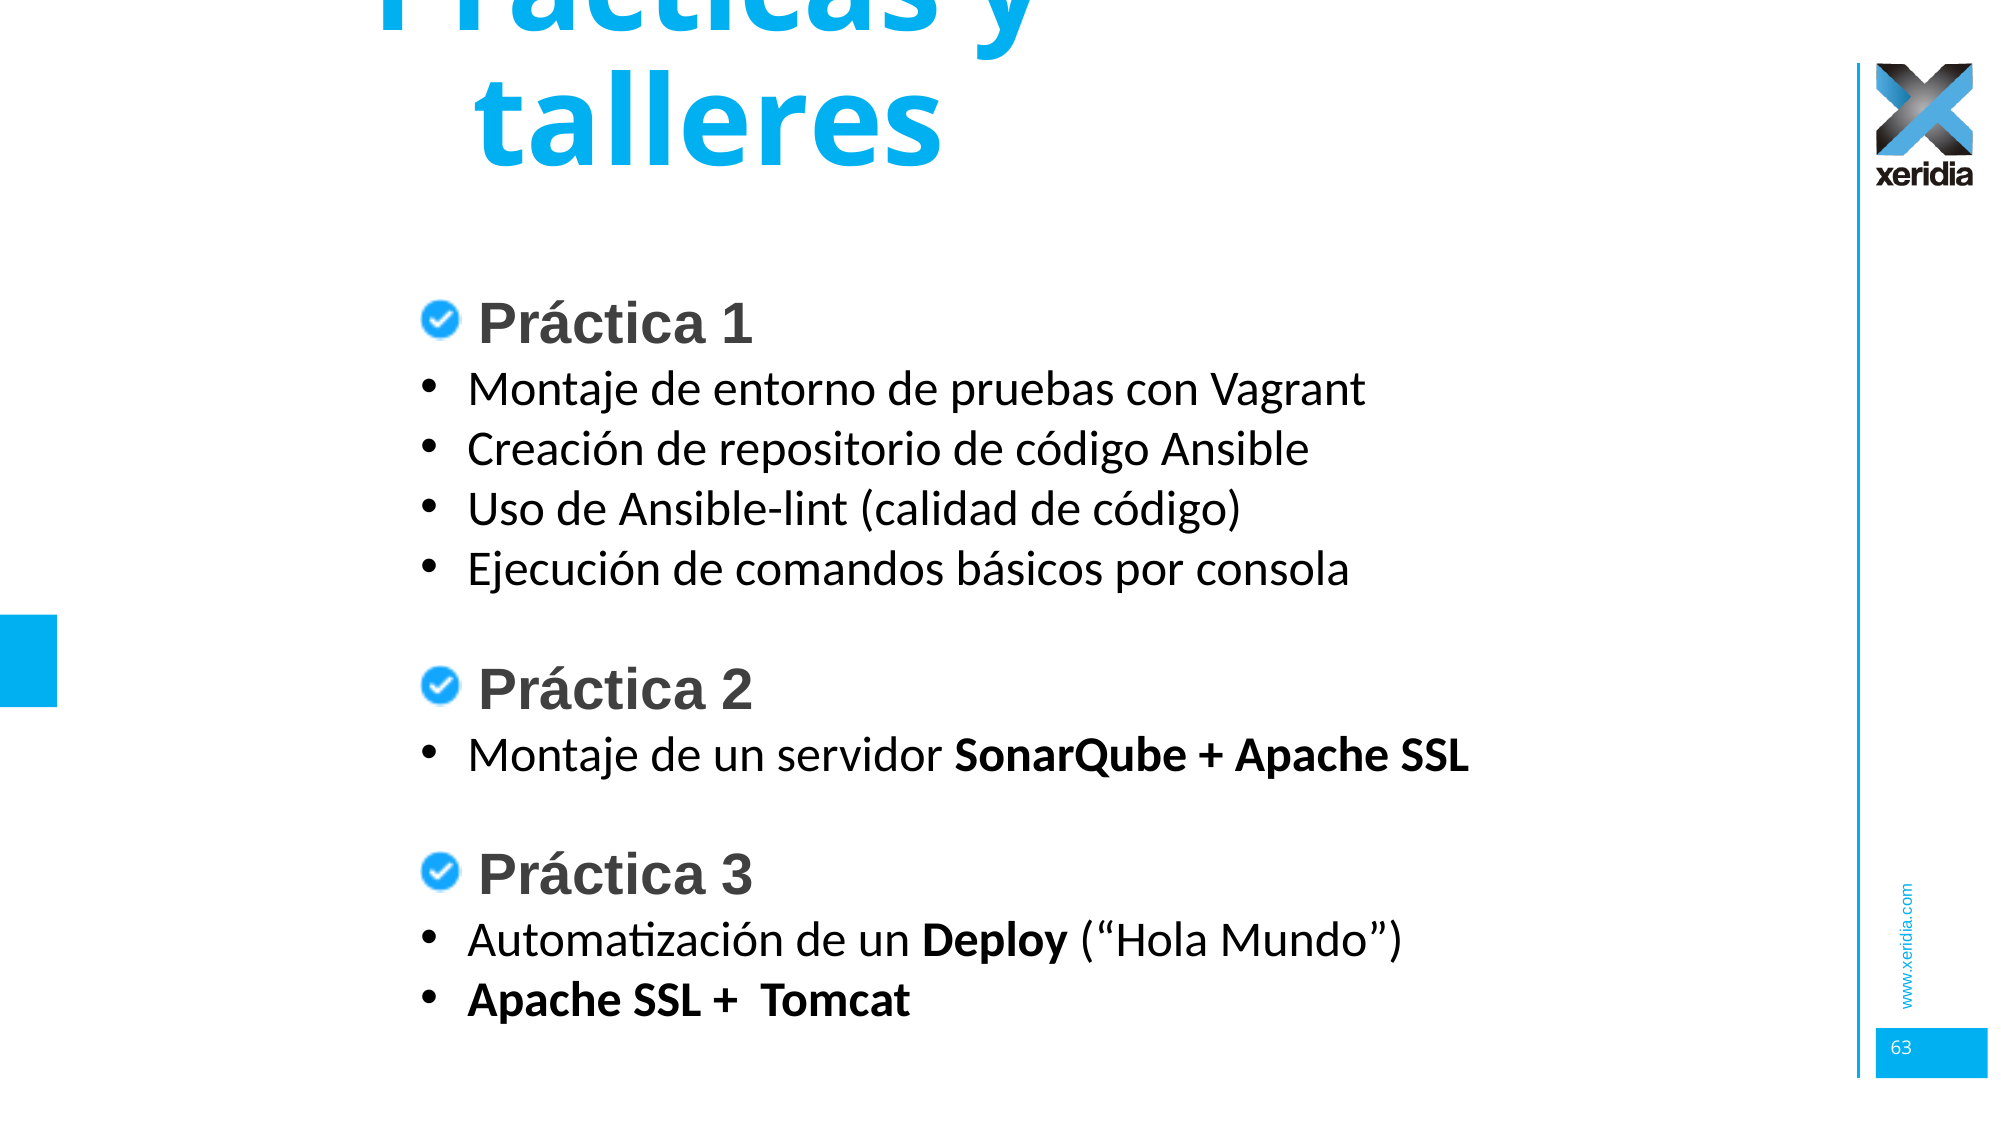

# Prácticas y talleres
Práctica 1
Montaje de entorno de pruebas con Vagrant
Creación de repositorio de código Ansible
Uso de Ansible-lint (calidad de código)
Ejecución de comandos básicos por consola
Práctica 2
Montaje de un servidor SonarQube + Apache SSL
Práctica 3
Automatización de un Deploy (“Hola Mundo”)
Apache SSL +  Tomcat